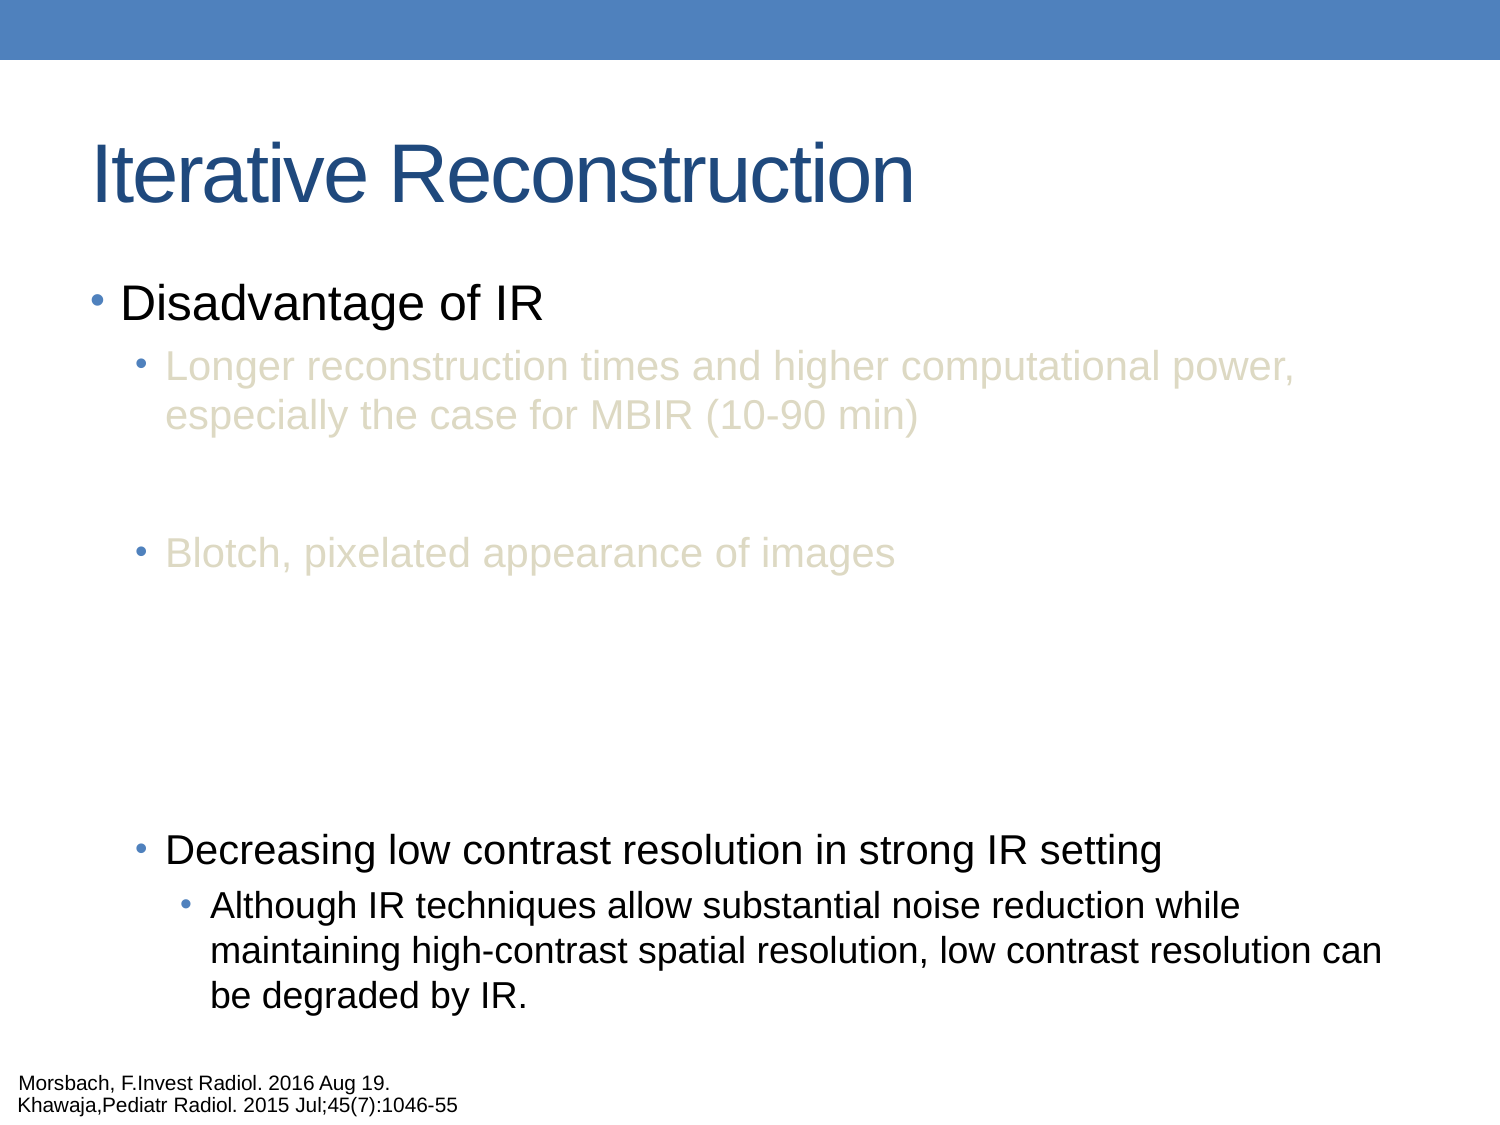

# Iterative Reconstruction
Disadvantage of IR
Longer reconstruction times and higher computational power, especially the case for MBIR (10-90 min)

Blotch, pixelated appearance of images

Decreasing low contrast resolution in strong IR setting
Although IR techniques allow substantial noise reduction while maintaining high-contrast spatial resolution, low contrast resolution can be degraded by IR.

Morsbach, F.Invest Radiol. 2016 Aug 19.
Khawaja,Pediatr Radiol. 2015 Jul;45(7):1046-55